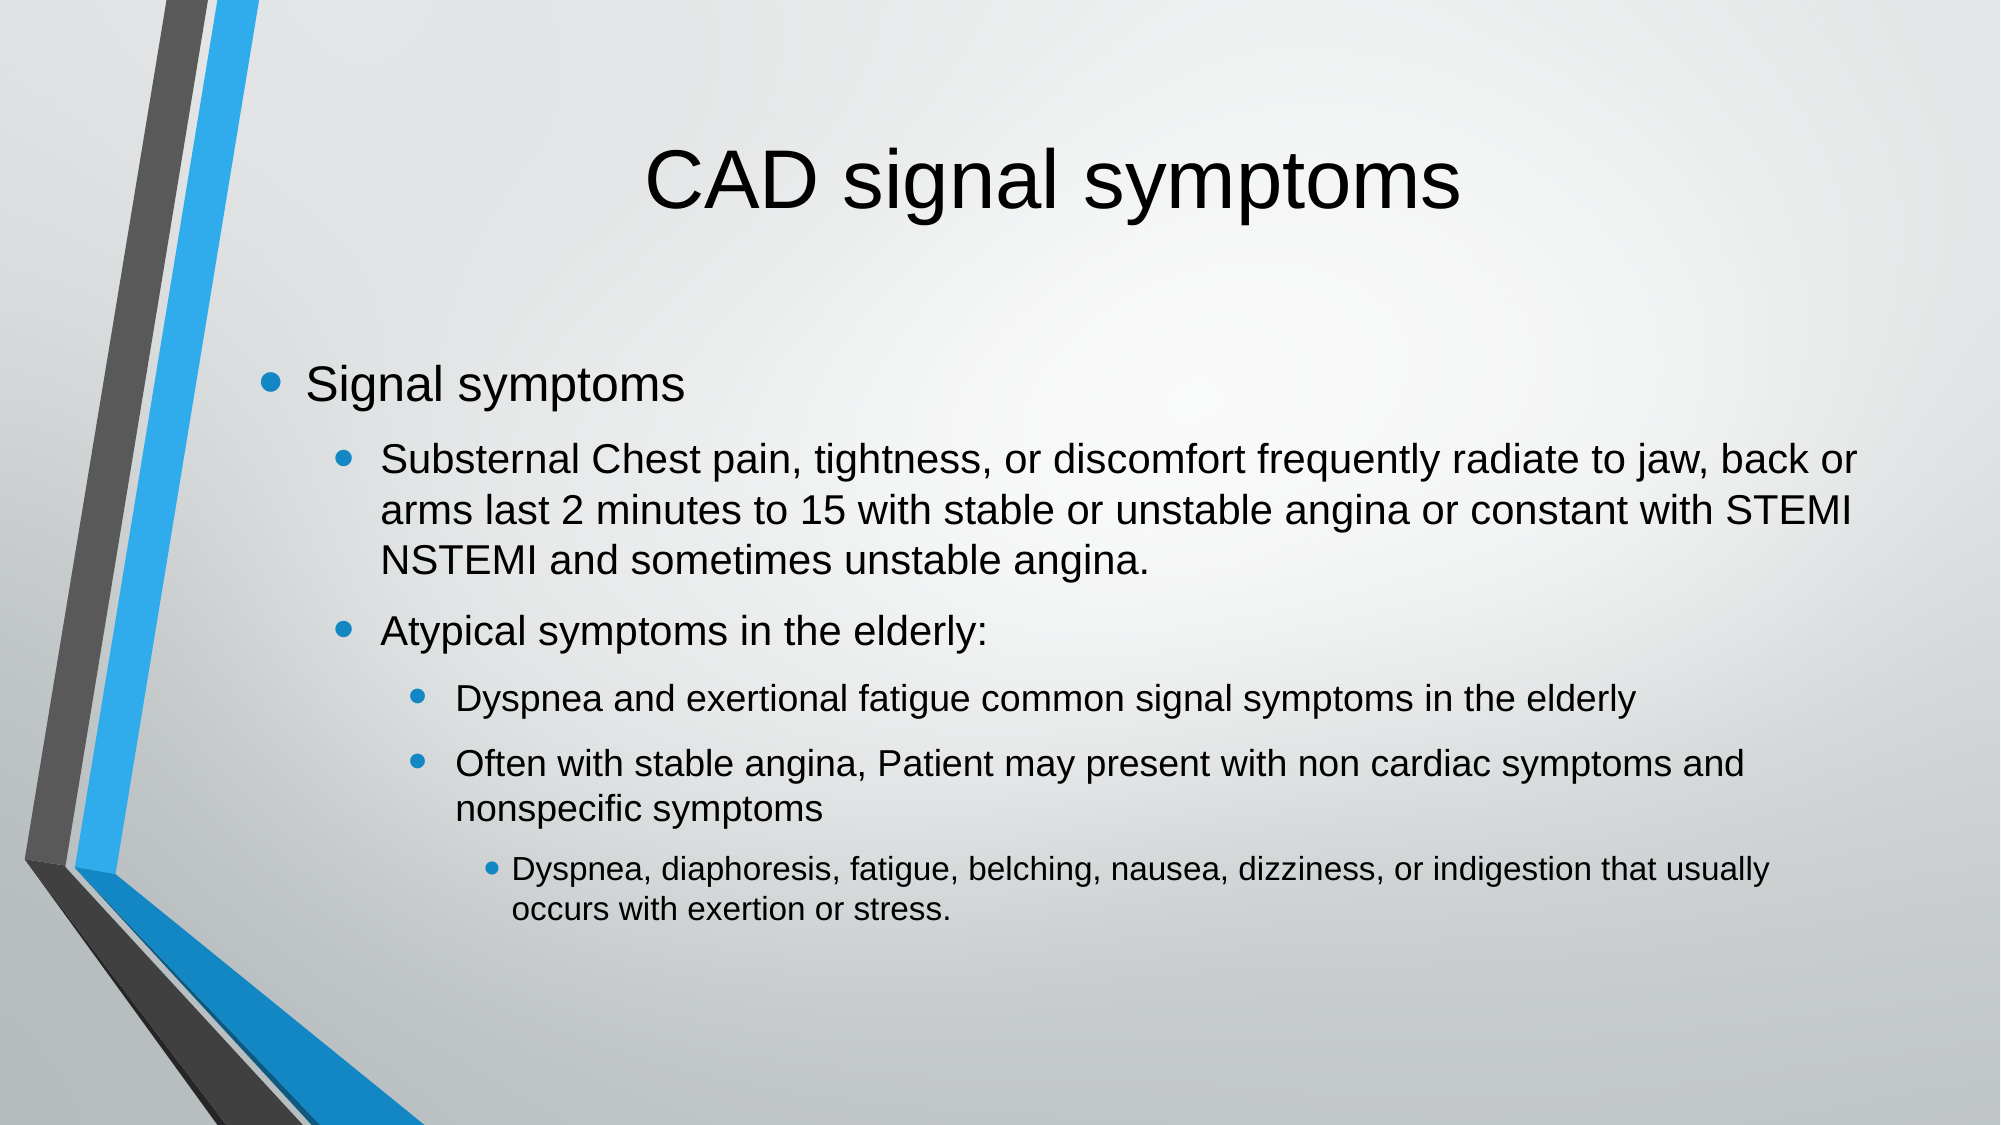

# CAD signal symptoms
Signal symptoms
Substernal Chest pain, tightness, or discomfort frequently radiate to jaw, back or arms last 2 minutes to 15 with stable or unstable angina or constant with STEMI NSTEMI and sometimes unstable angina.
Atypical symptoms in the elderly:
Dyspnea and exertional fatigue common signal symptoms in the elderly
Often with stable angina, Patient may present with non cardiac symptoms and nonspecific symptoms
Dyspnea, diaphoresis, fatigue, belching, nausea, dizziness, or indigestion that usually occurs with exertion or stress.